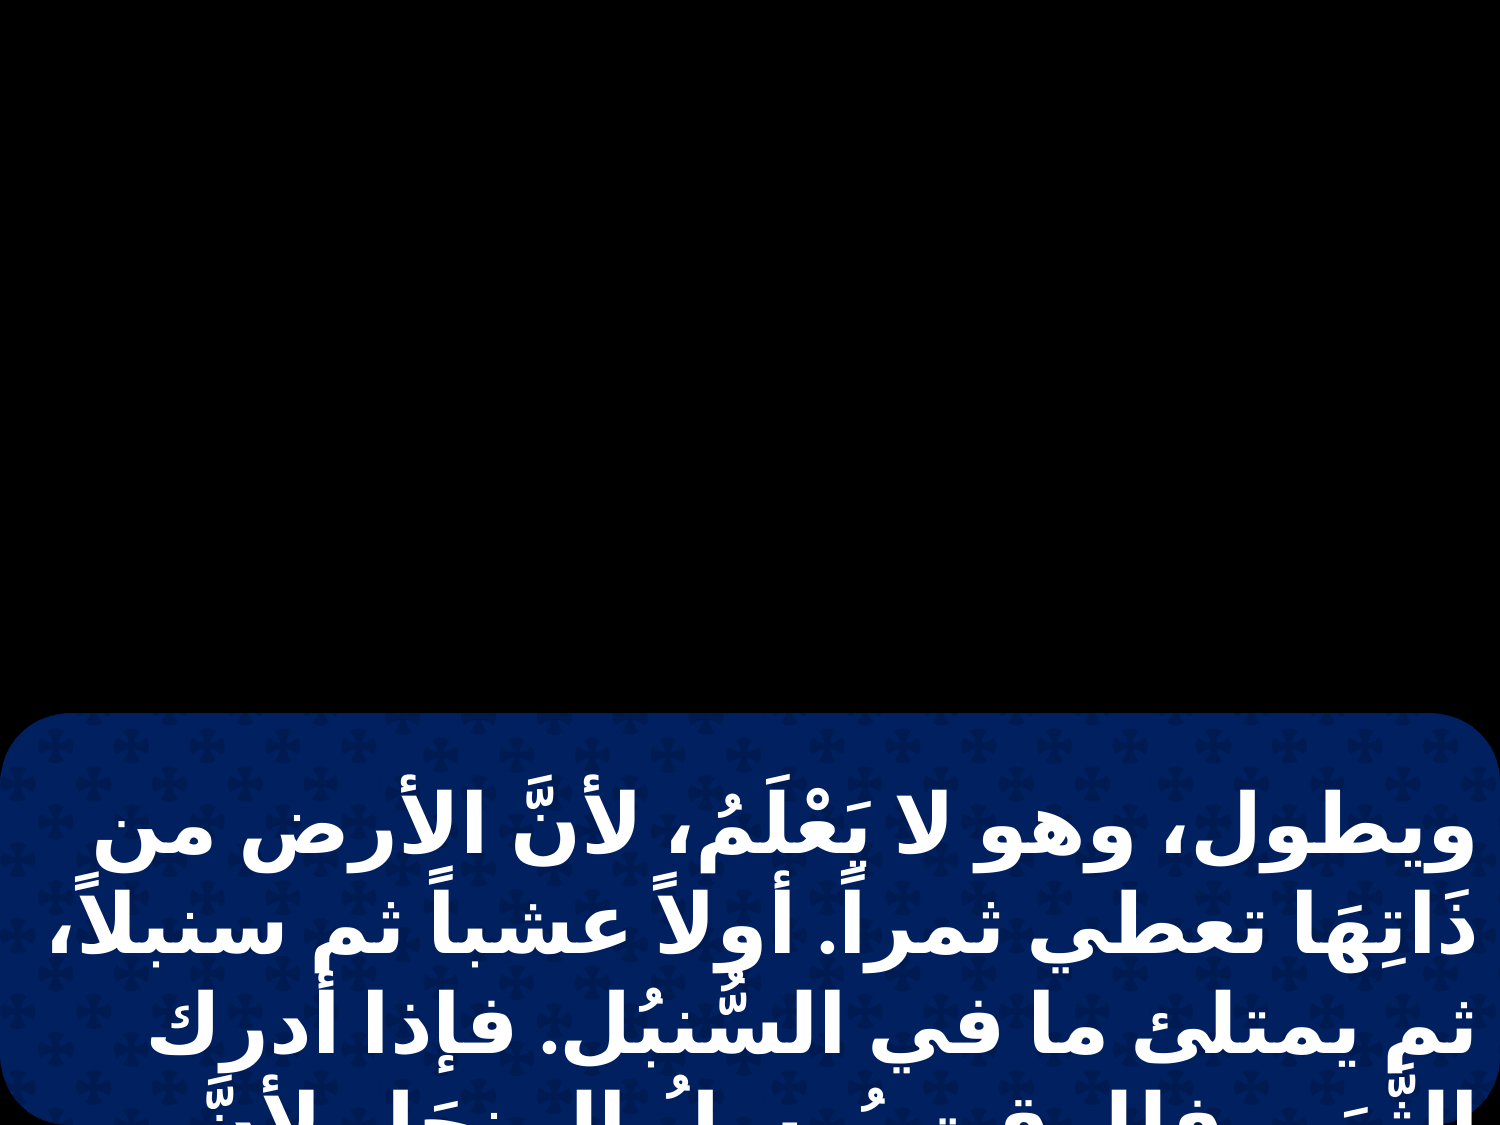

ويطول، وهو لا يَعْلَمُ، لأنَّ الأرض من ذَاتِهَا تعطي ثمراً. أولاً عشباً ثم سنبلاً، ثم يمتلئ ما في السُّنبُل. فإذا أدرك الثَّمَر، فللوقتِ يُرسِلُ المِنجَل لأنَّ الحَصَاد قد حان.